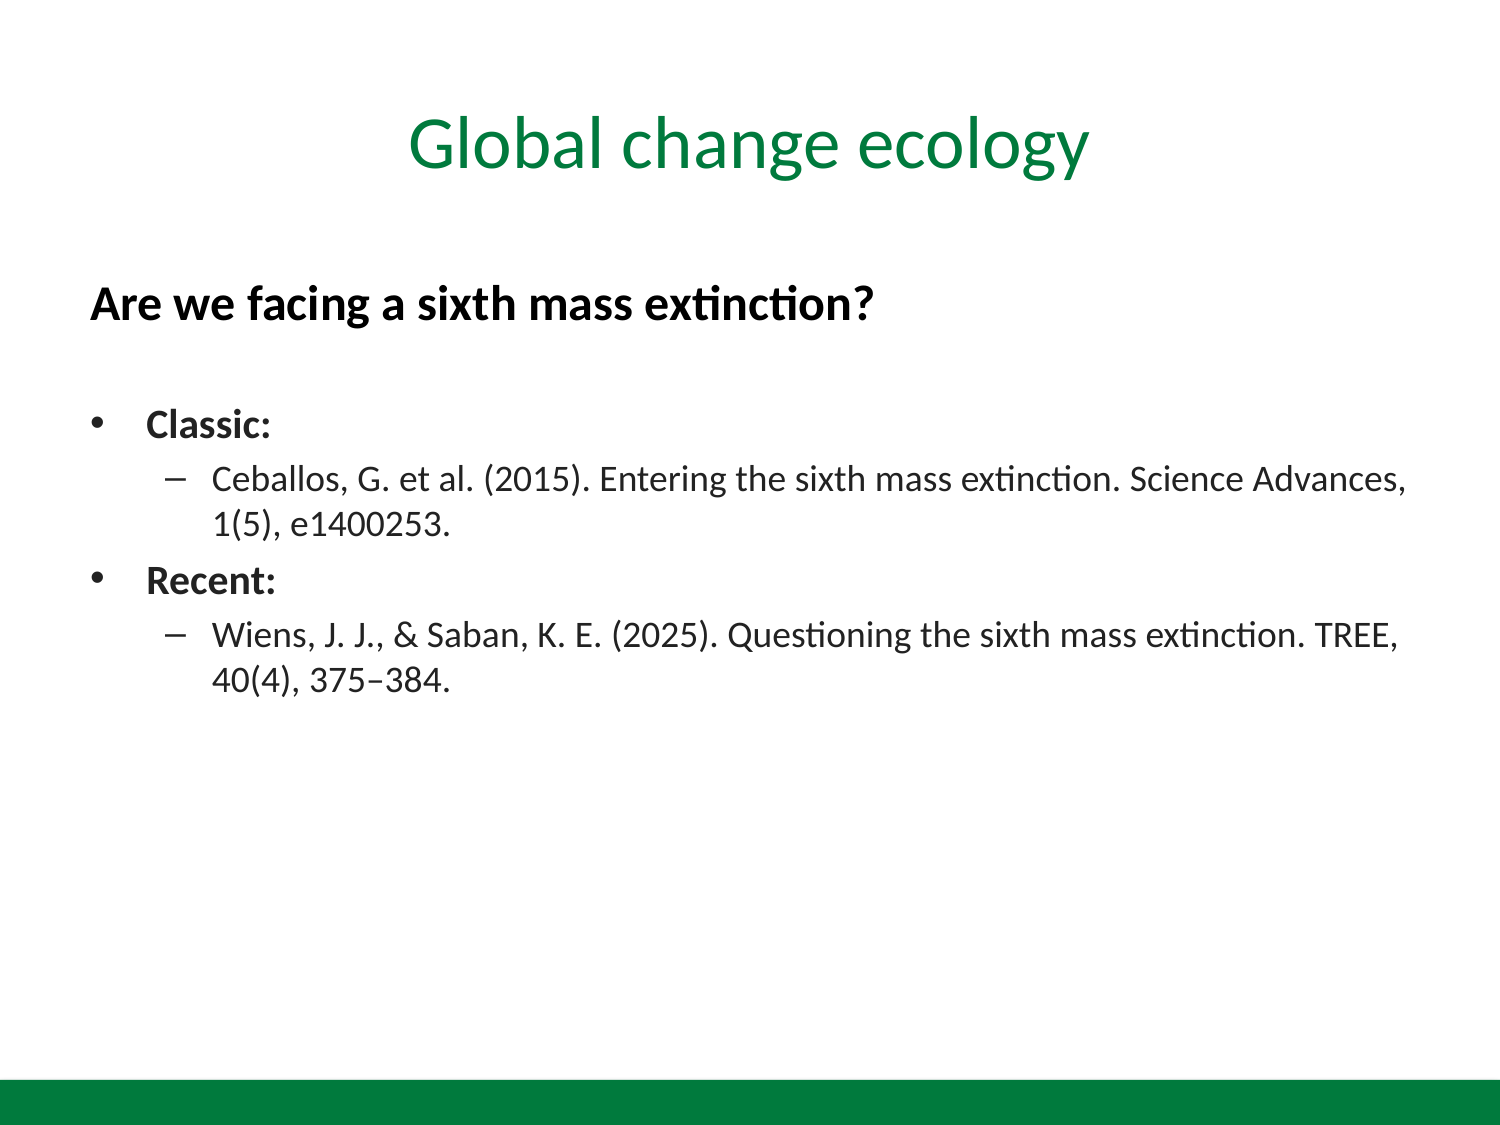

# Global change ecology
Are we facing a sixth mass extinction?

Classic:
Ceballos, G. et al. (2015). Entering the sixth mass extinction. Science Advances, 1(5), e1400253.
Recent:
Wiens, J. J., & Saban, K. E. (2025). Questioning the sixth mass extinction. TREE, 40(4), 375–384.